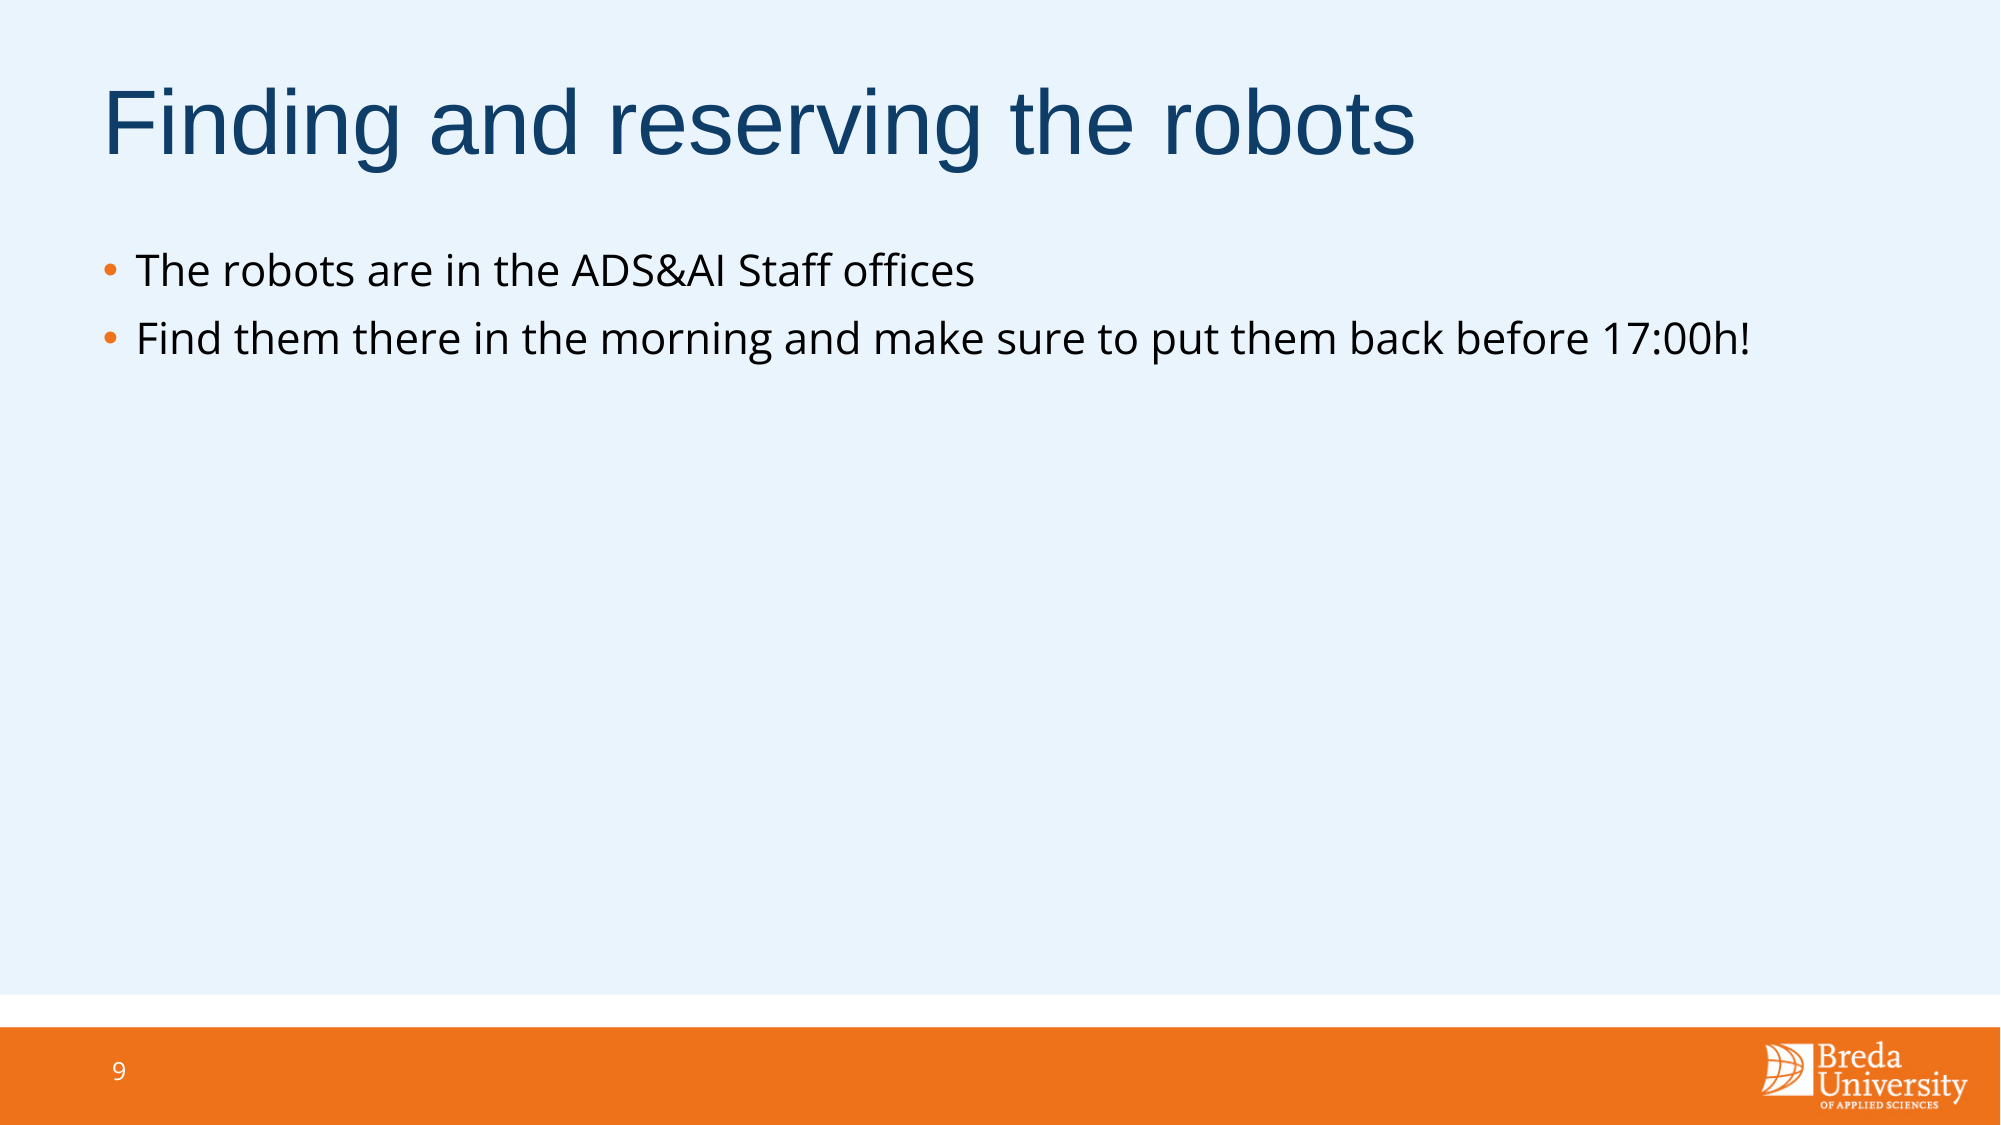

# Finding and reserving the robots
The robots are in the ADS&AI Staff offices
Find them there in the morning and make sure to put them back before 17:00h!

9